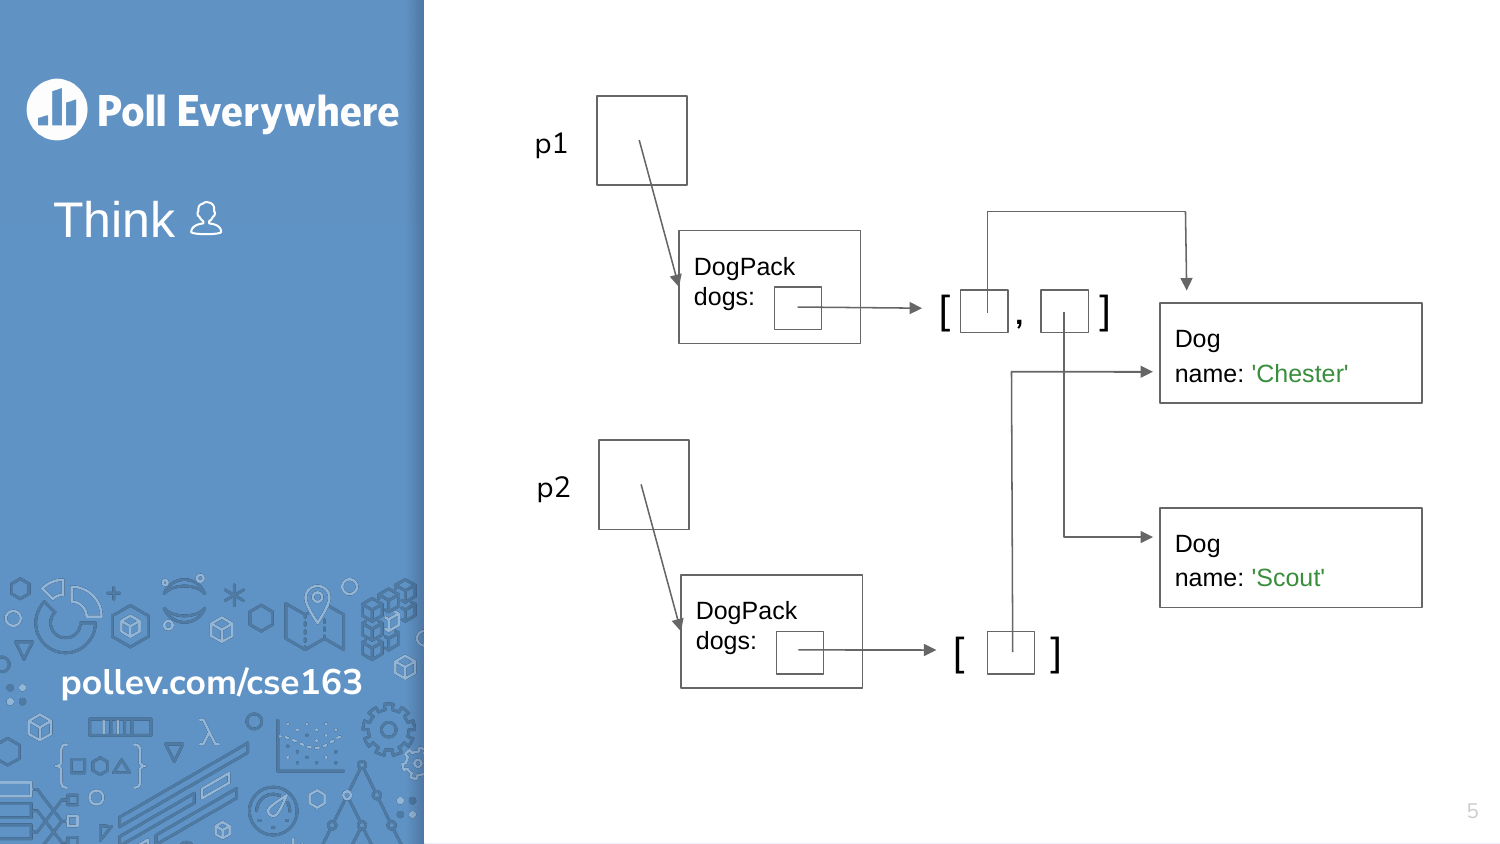

p1

DogPack
dogs:
[      ,       ]

Dog
name: 'Chester'

p2
Dog
name: 'Scout'
DogPack
dogs:
[        ]

5